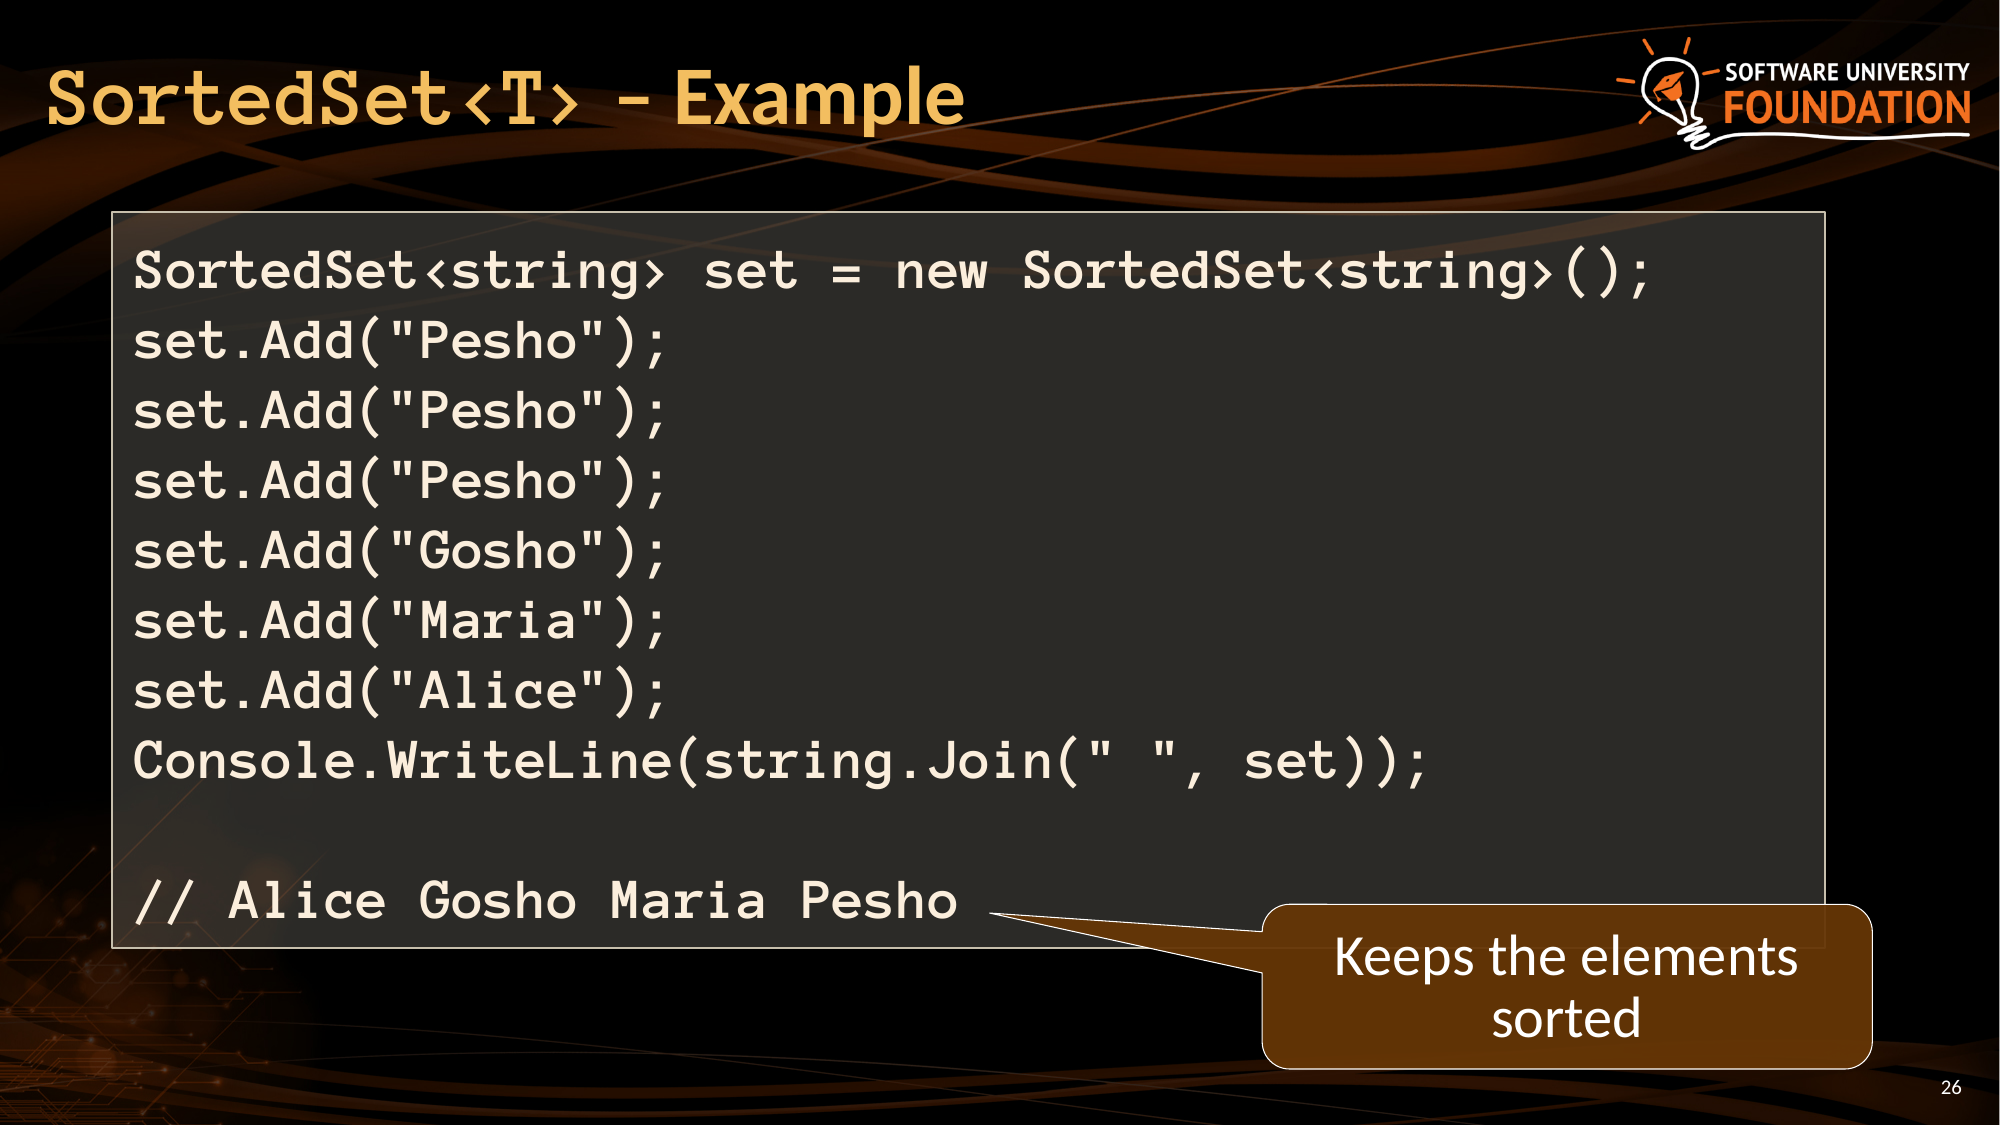

# SortedSet<T> – Example
SortedSet<string> set = new SortedSet<string>();
set.Add("Pesho");
set.Add("Pesho");
set.Add("Pesho");
set.Add("Gosho");
set.Add("Maria");
set.Add("Alice");
Console.WriteLine(string.Join(" ", set));

// Alice Gosho Maria Pesho
Keeps the elements sorted
26